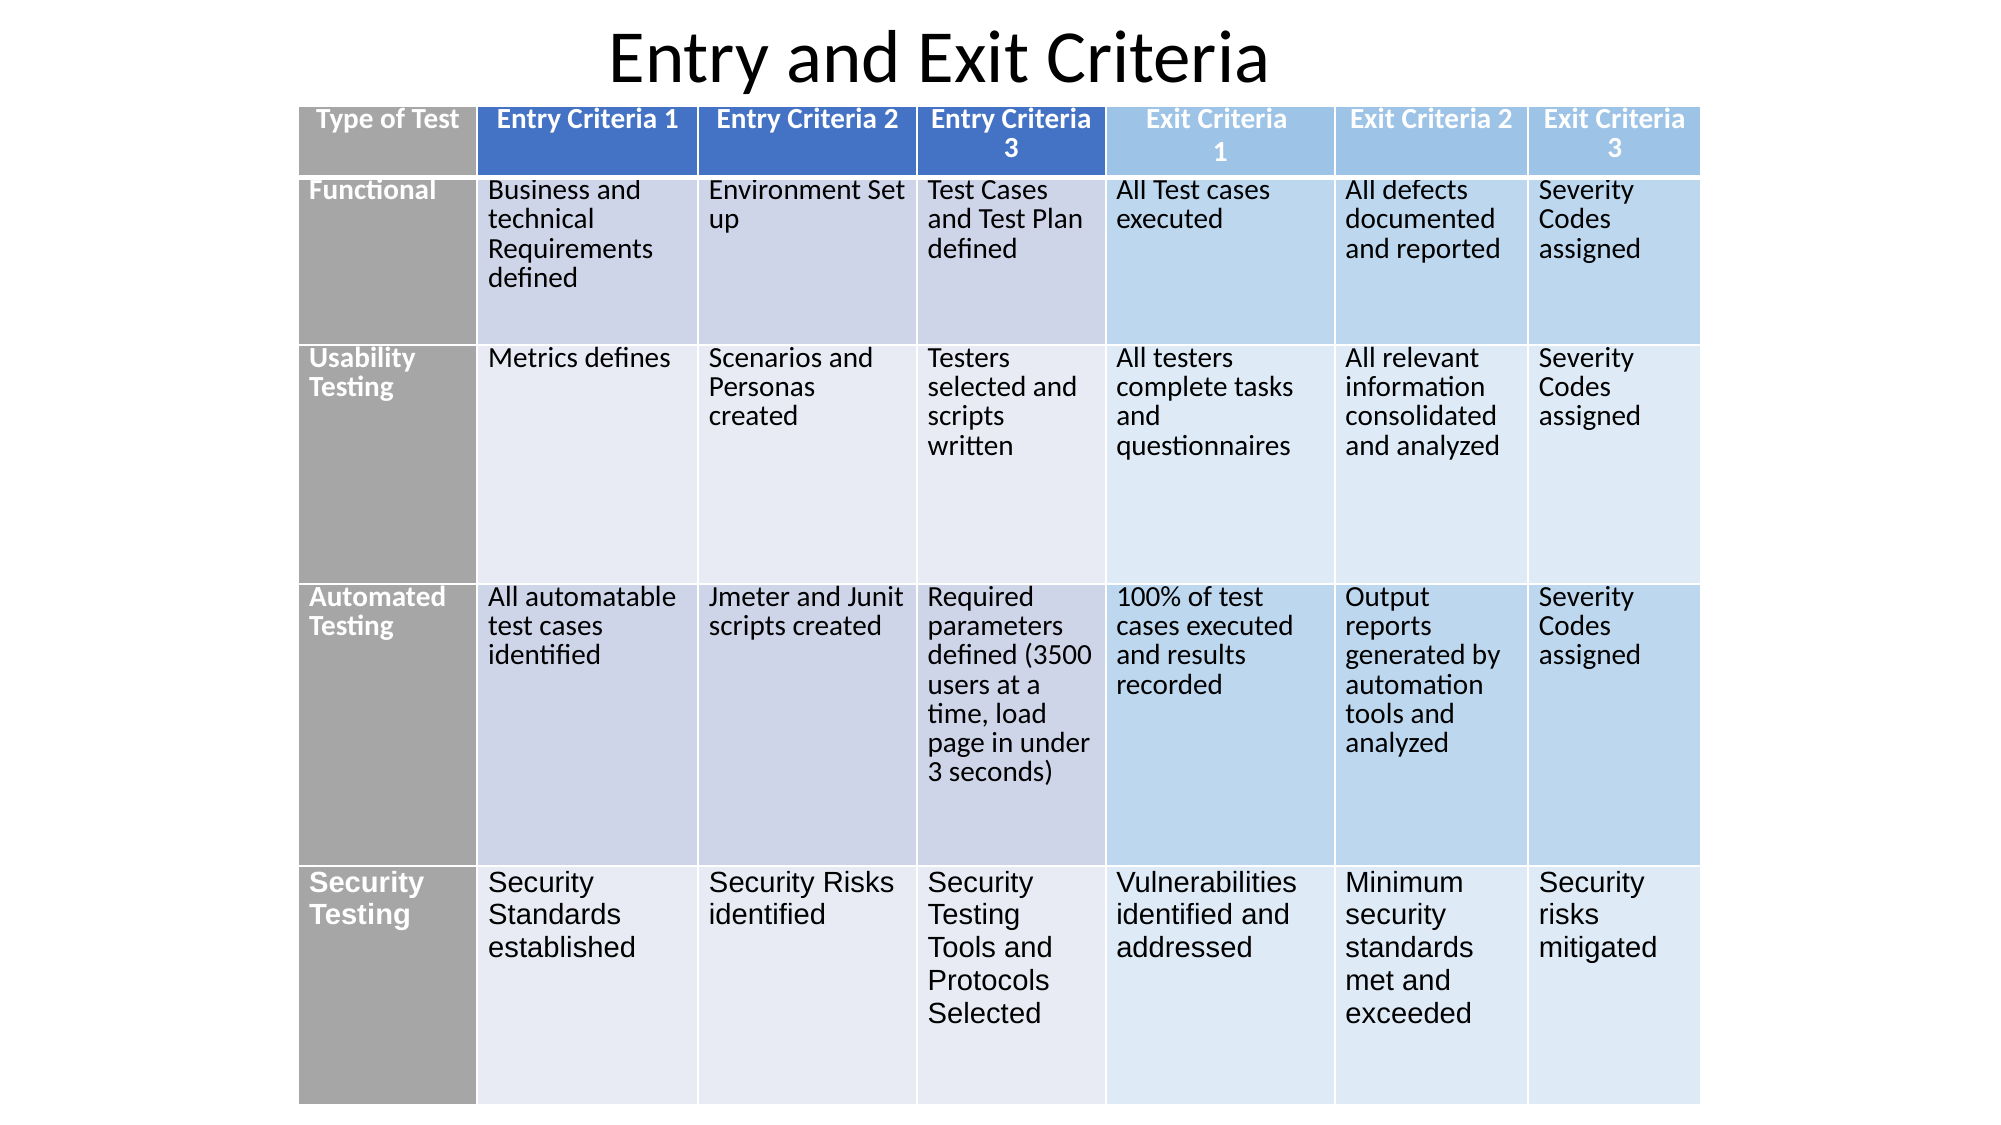

Entry and Exit Criteria
| Type of Test | Entry Criteria 1 | Entry Criteria 2 | Entry Criteria 3 | Exit Criteria 1 | Exit Criteria 2 | Exit Criteria 3 |
| --- | --- | --- | --- | --- | --- | --- |
| Functional | Business and technical Requirements defined | Environment Set up | Test Cases and Test Plan defined | All Test cases executed | All defects documented and reported | Severity Codes assigned |
| Usability Testing | Metrics defines | Scenarios and Personas created | Testers selected and scripts written | All testers complete tasks and questionnaires | All relevant information consolidated and analyzed | Severity Codes assigned |
| Automated Testing | All automatable test cases identified | Jmeter and Junit scripts created | Required parameters defined (3500 users at a time, load page in under 3 seconds) | 100% of test cases executed and results recorded | Output reports generated by automation tools and analyzed | Severity Codes assigned |
| Security Testing | Security Standards established | Security Risks identified | Security Testing Tools and Protocols Selected | Vulnerabilities identified and addressed | Minimum security standards met and exceeded | Security risks mitigated |